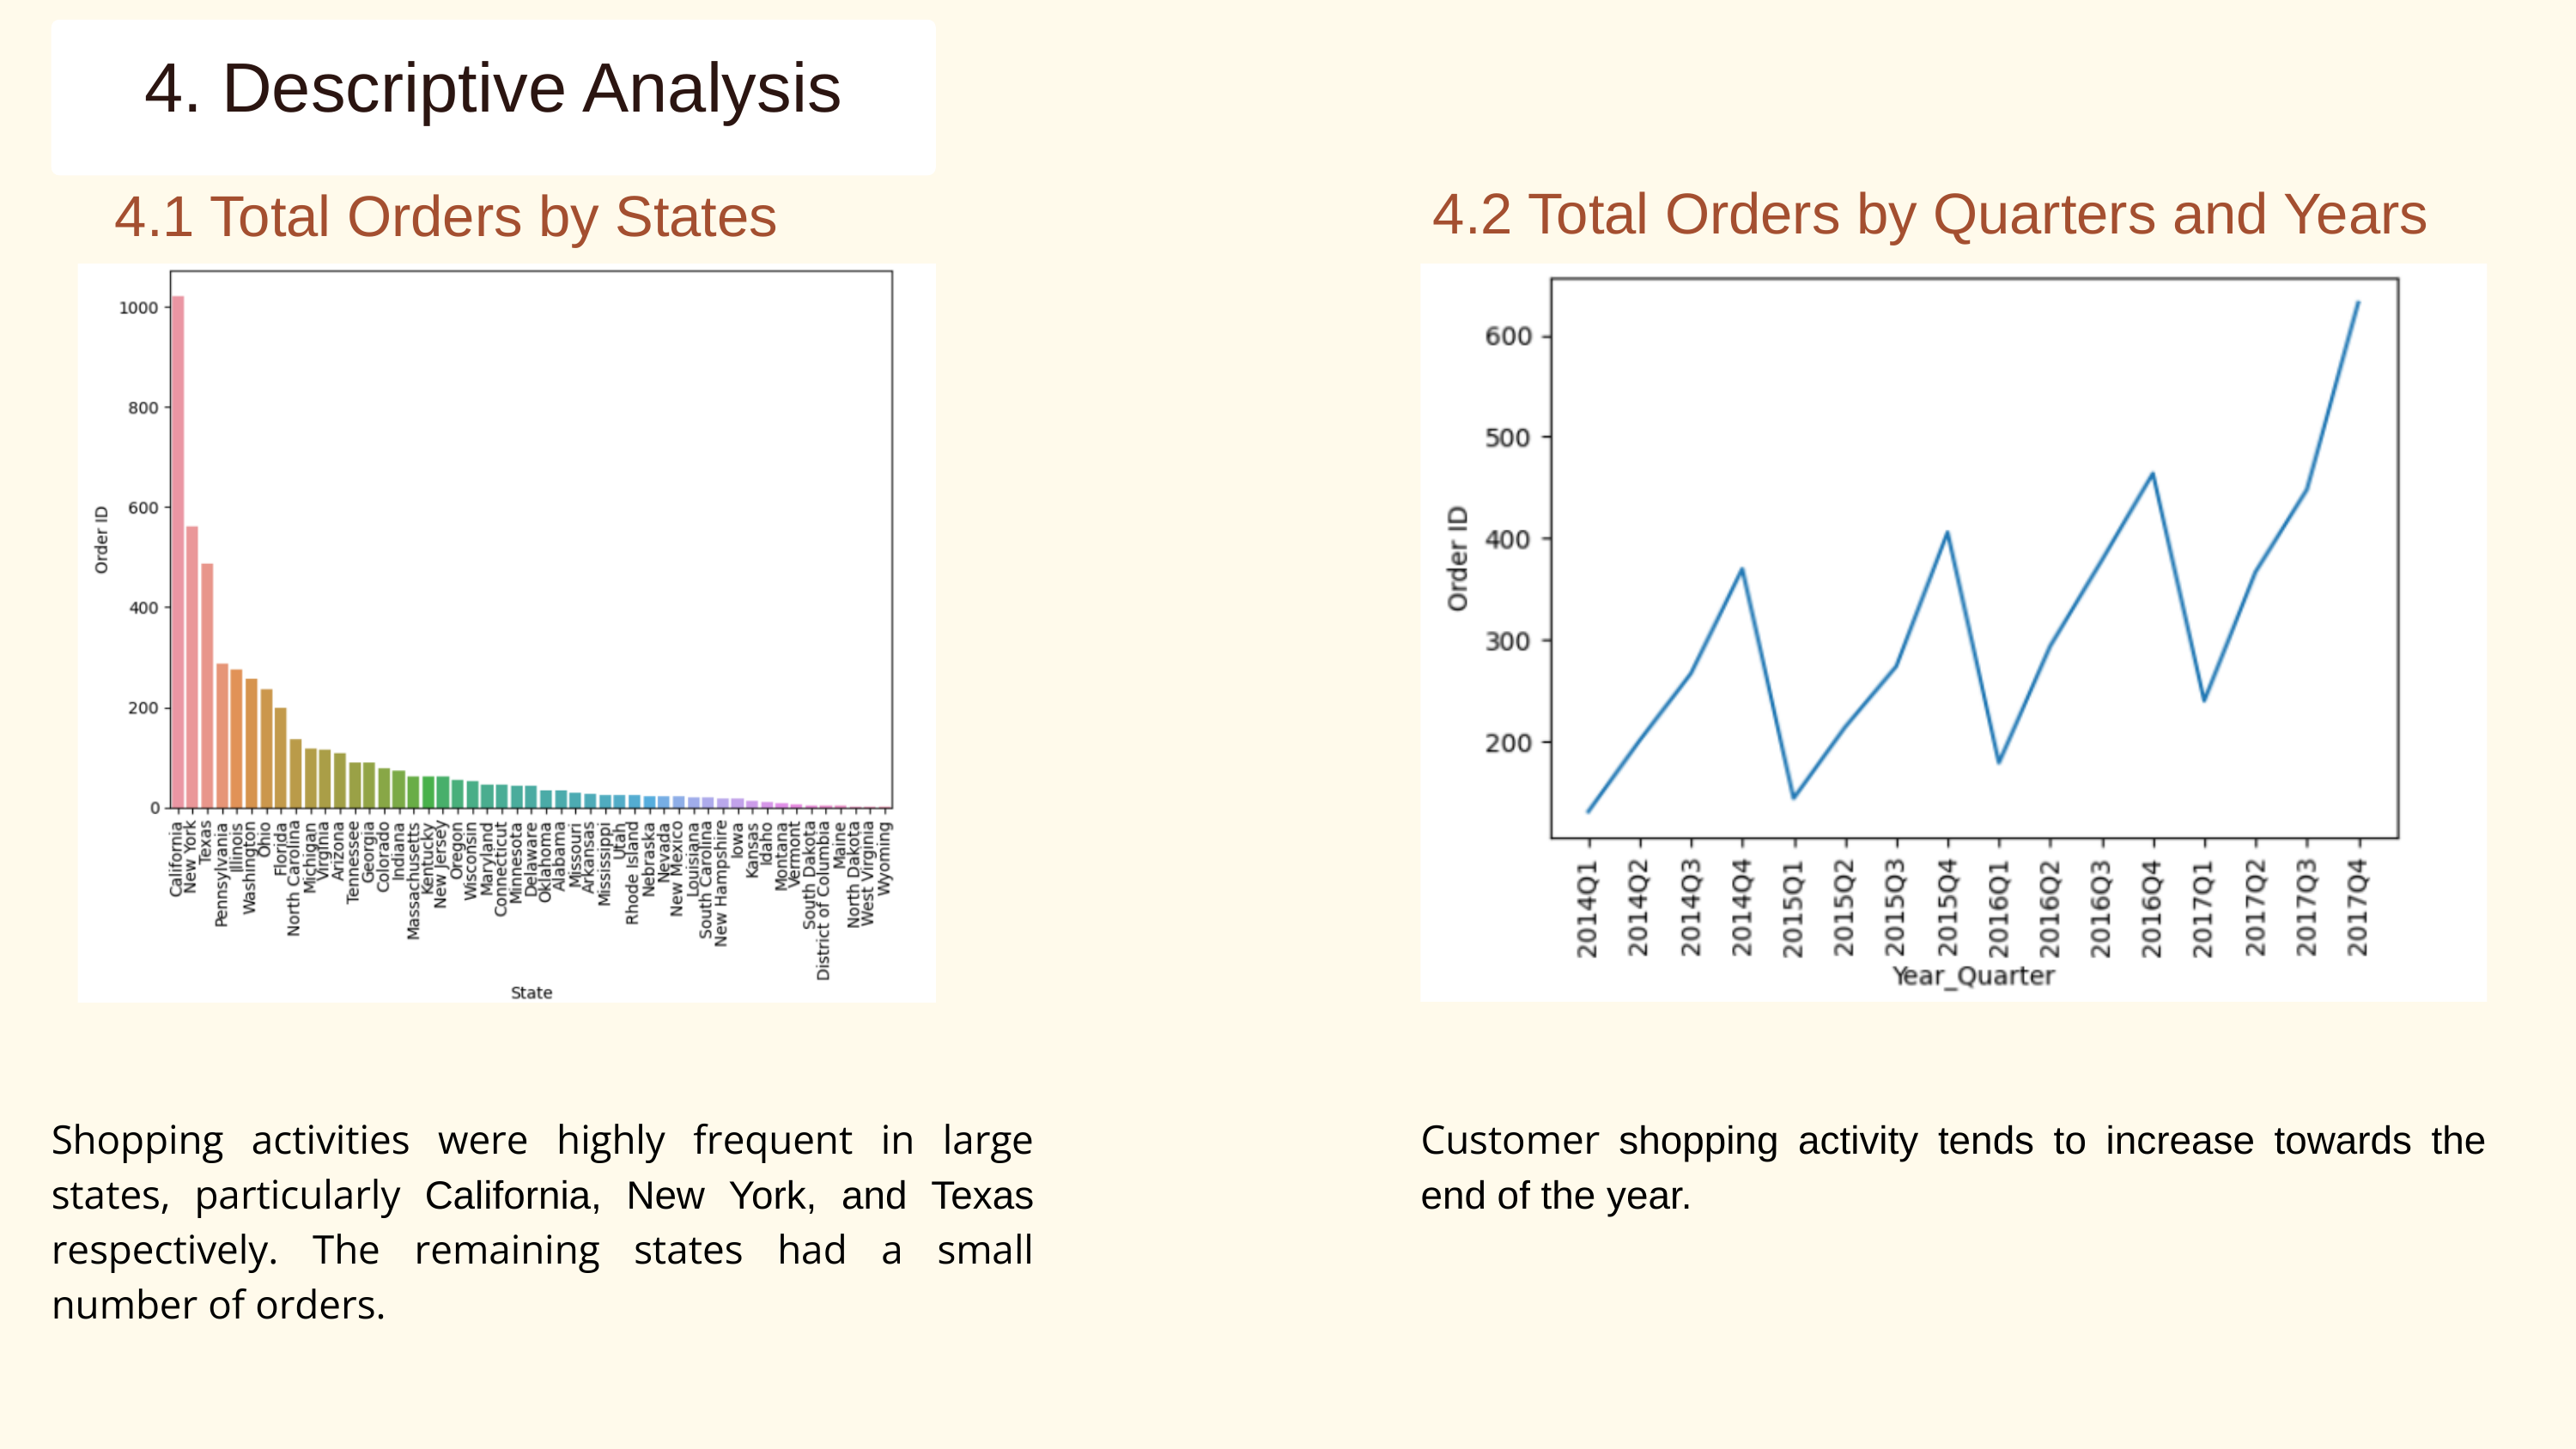

4. Descriptive Analysis
4.1 Total Orders by States
4.2 Total Orders by Quarters and Years

Shopping activities were highly frequent in large states, particularly California, New York, and Texas respectively. The remaining states had a small number of orders.

Customer shopping activity tends to increase towards the end of the year.